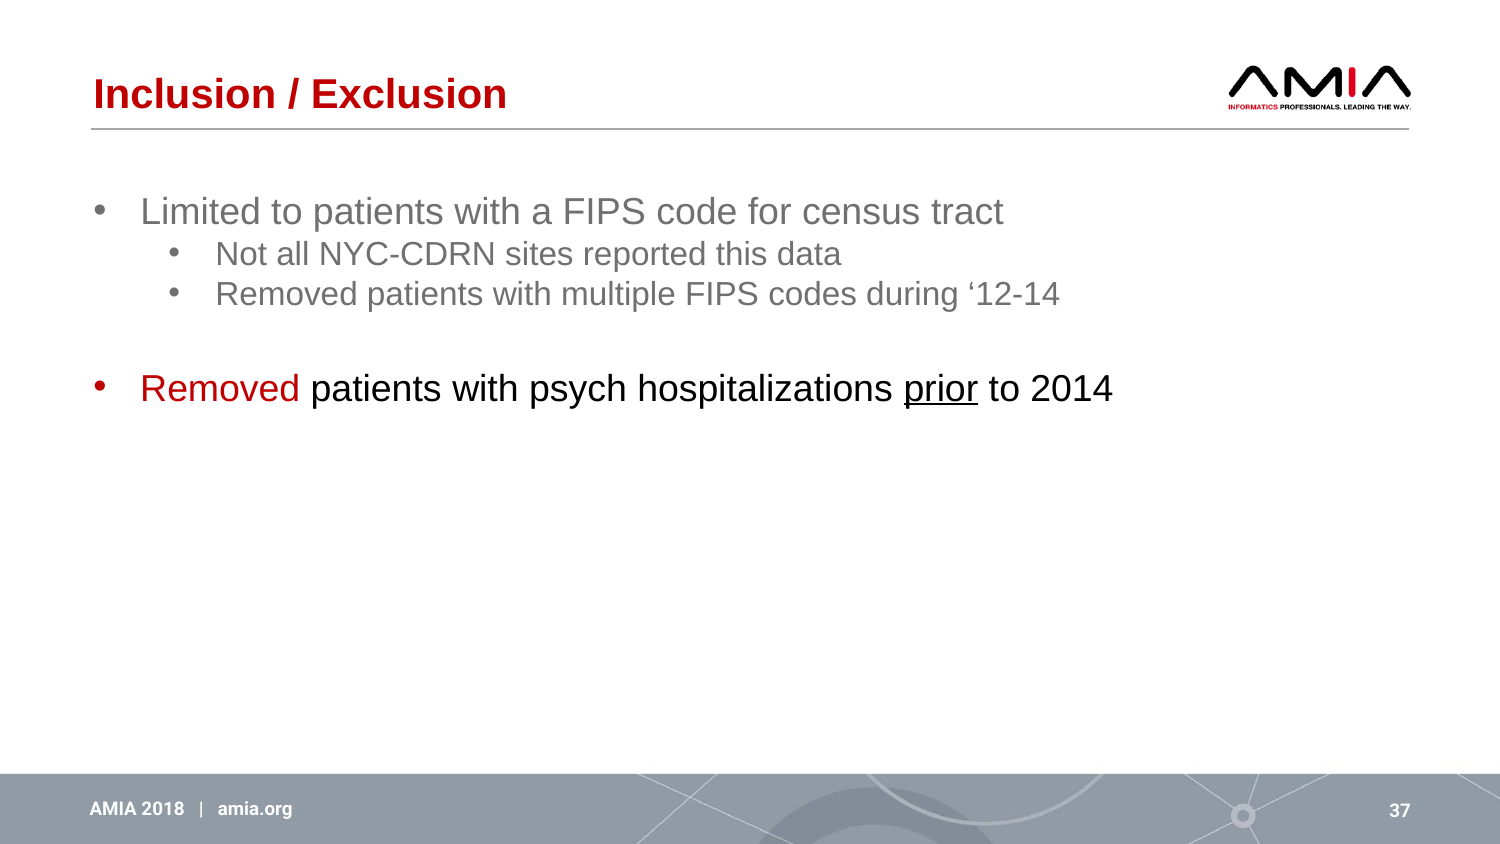

Inclusion / Exclusion
Limited to patients with a FIPS code for census tract
Not all NYC-CDRN sites reported this data
Removed patients with multiple FIPS codes during ‘12-14
Removed patients with psych hospitalizations prior to 2014
AMIA 2018   |   amia.org
37